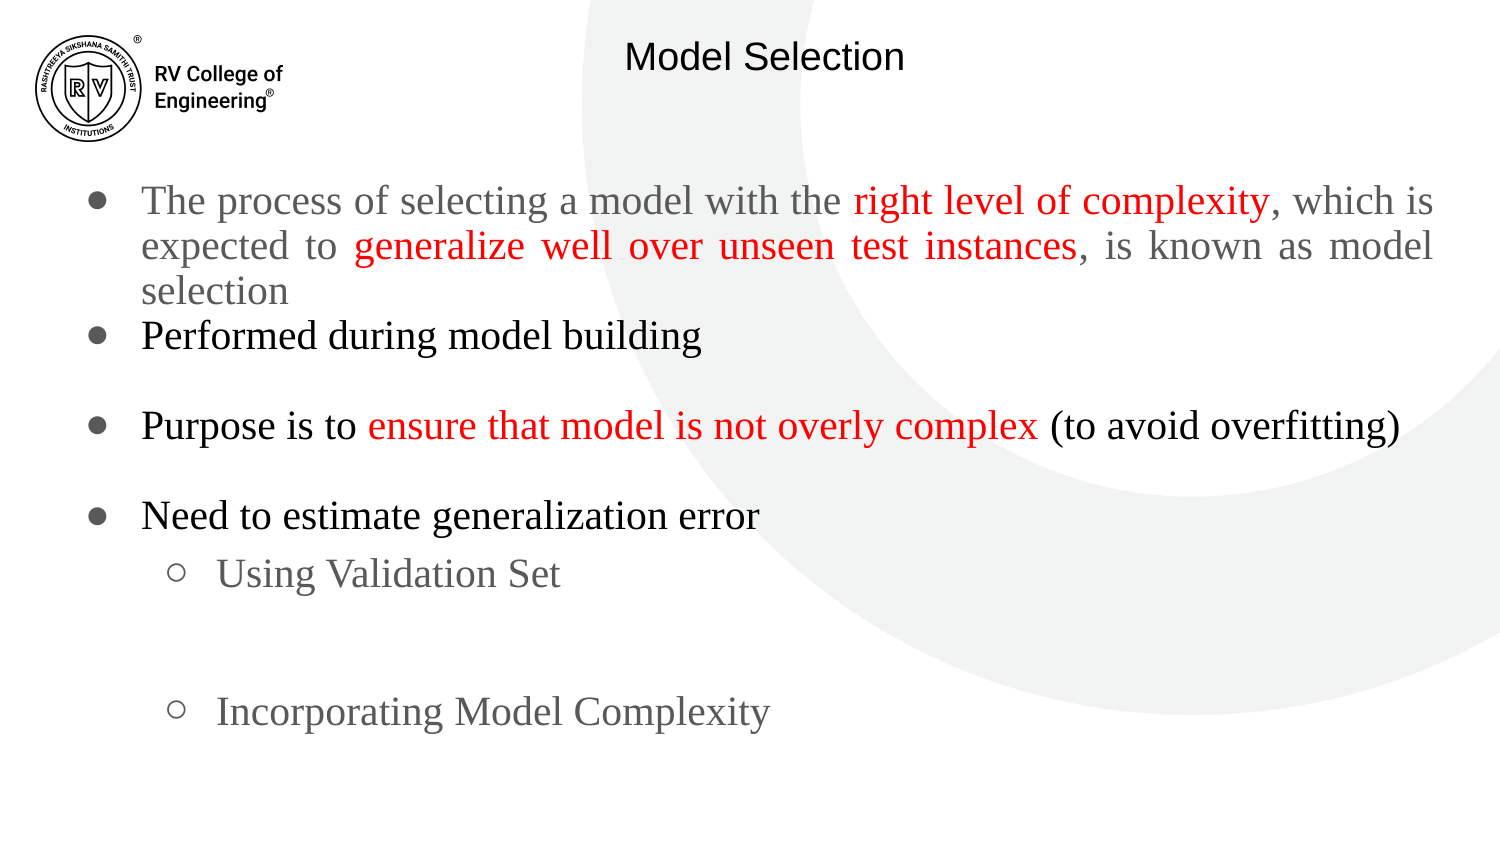

# Model Selection
The process of selecting a model with the right level of complexity, which is expected to generalize well over unseen test instances, is known as model selection
Performed during model building

Purpose is to ensure that model is not overly complex (to avoid overfitting)

Need to estimate generalization error
Using Validation Set

Incorporating Model Complexity